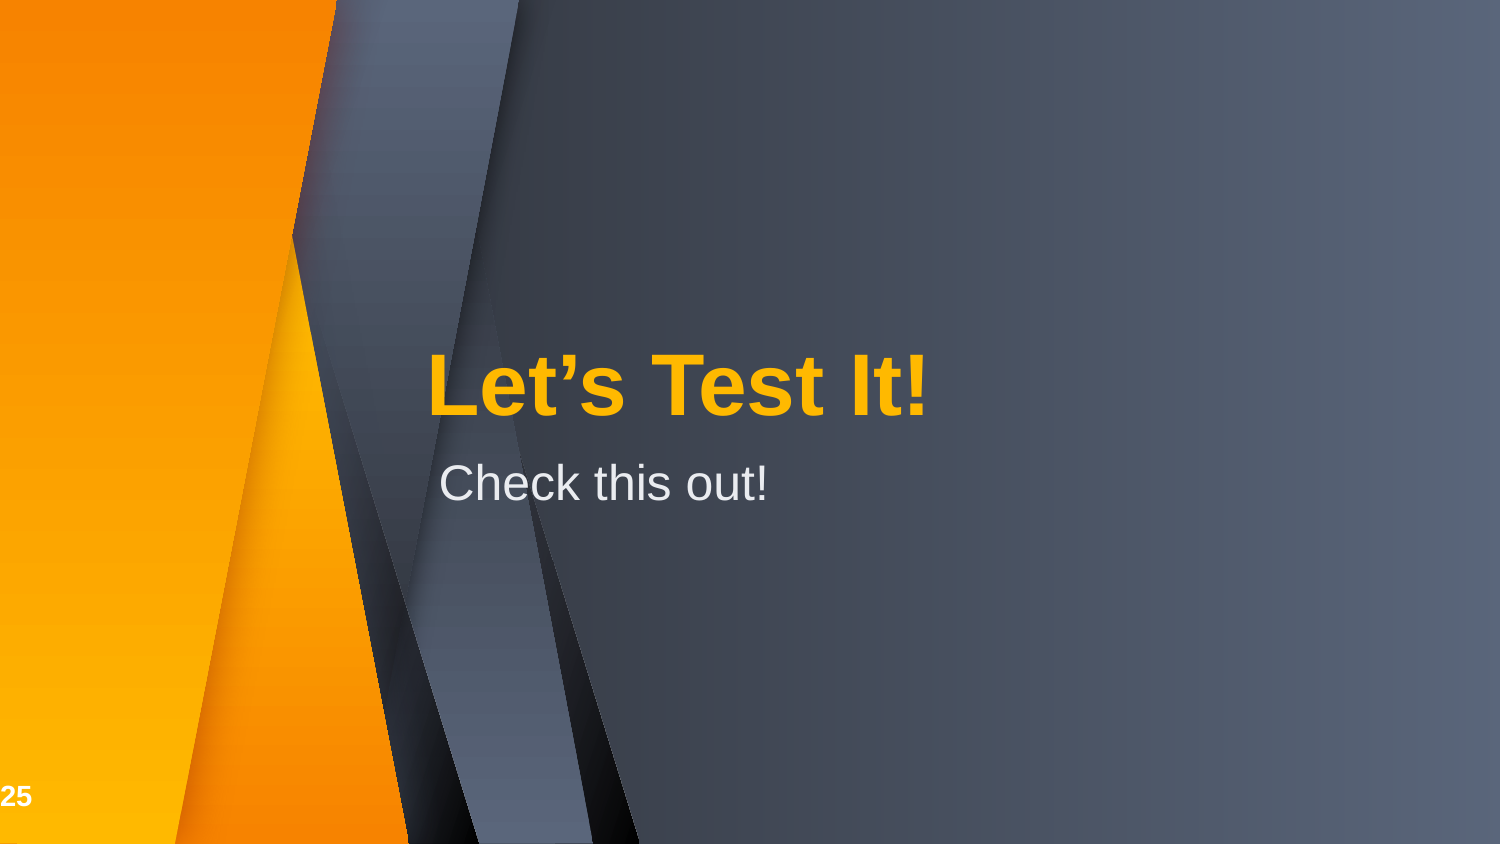

# Let’s Test It!
Check this out!
25